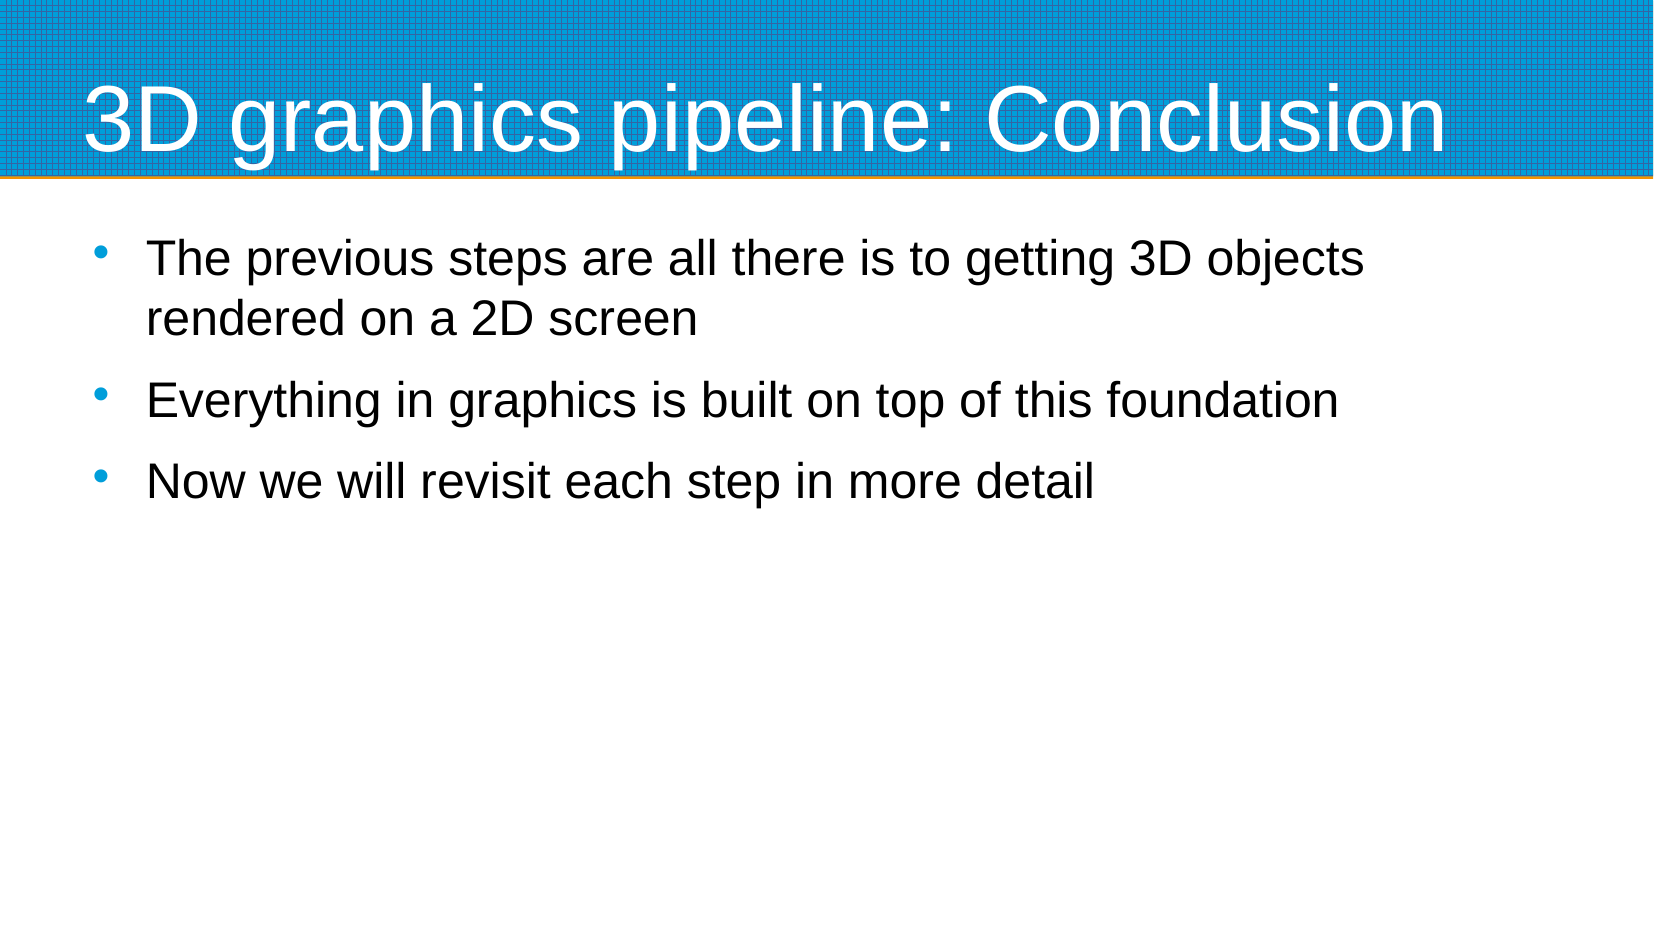

# 3D graphics pipeline: Conclusion
The previous steps are all there is to getting 3D objects rendered on a 2D screen
Everything in graphics is built on top of this foundation
Now we will revisit each step in more detail